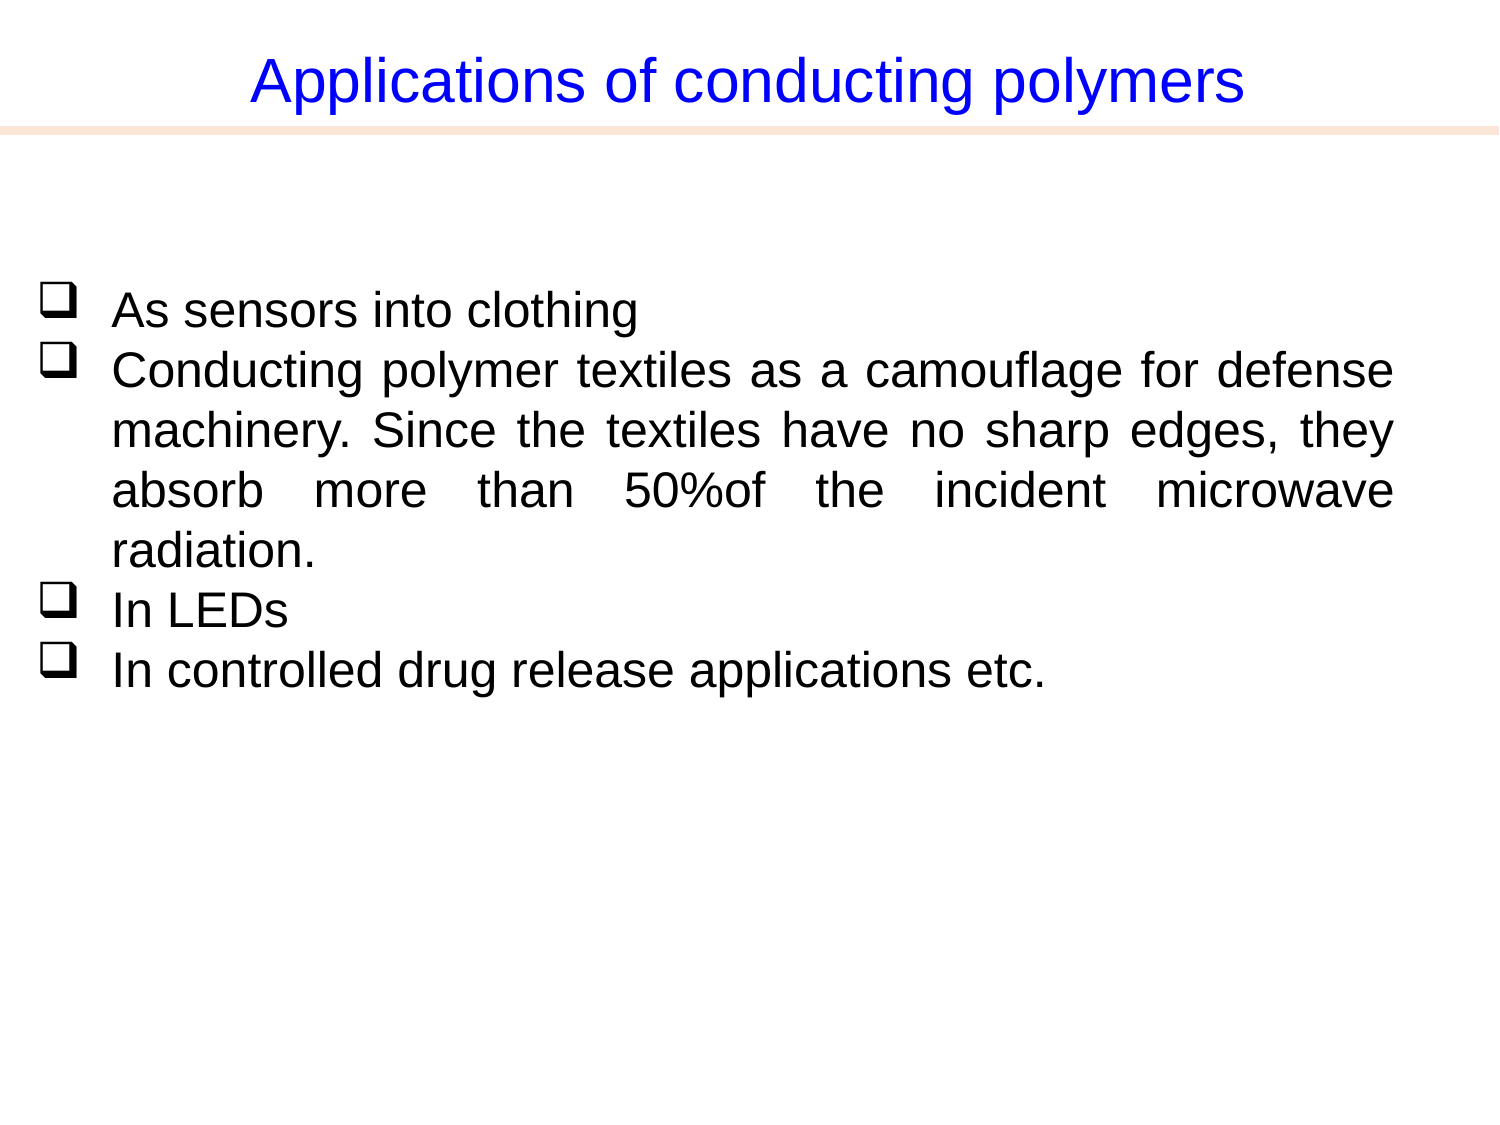

Applications of conducting polymers
As sensors into clothing
Conducting polymer textiles as a camouflage for defense machinery. Since the textiles have no sharp edges, they absorb more than 50%of the incident microwave radiation.
In LEDs
In controlled drug release applications etc.